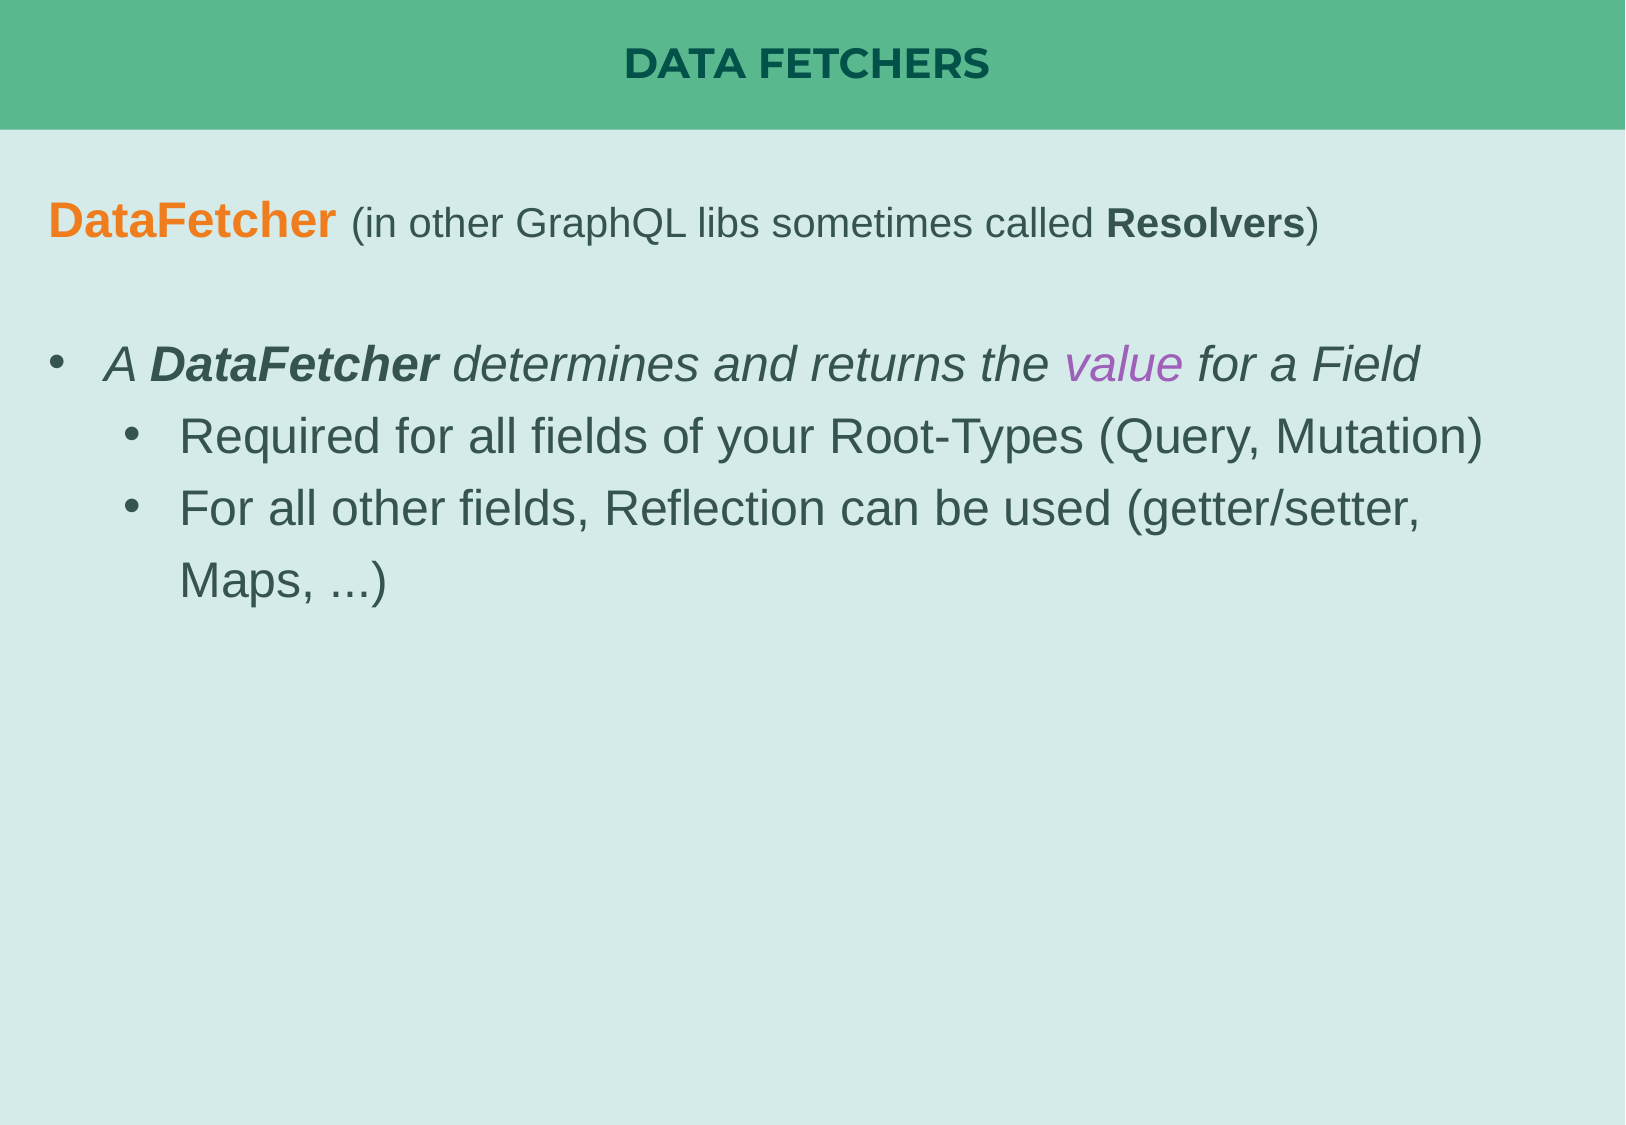

# Data Fetchers
DataFetcher (in other GraphQL libs sometimes called Resolvers)

A DataFetcher determines and returns the value for a Field
Required for all fields of your Root-Types (Query, Mutation)
For all other fields, Reflection can be used (getter/setter, Maps, ...)